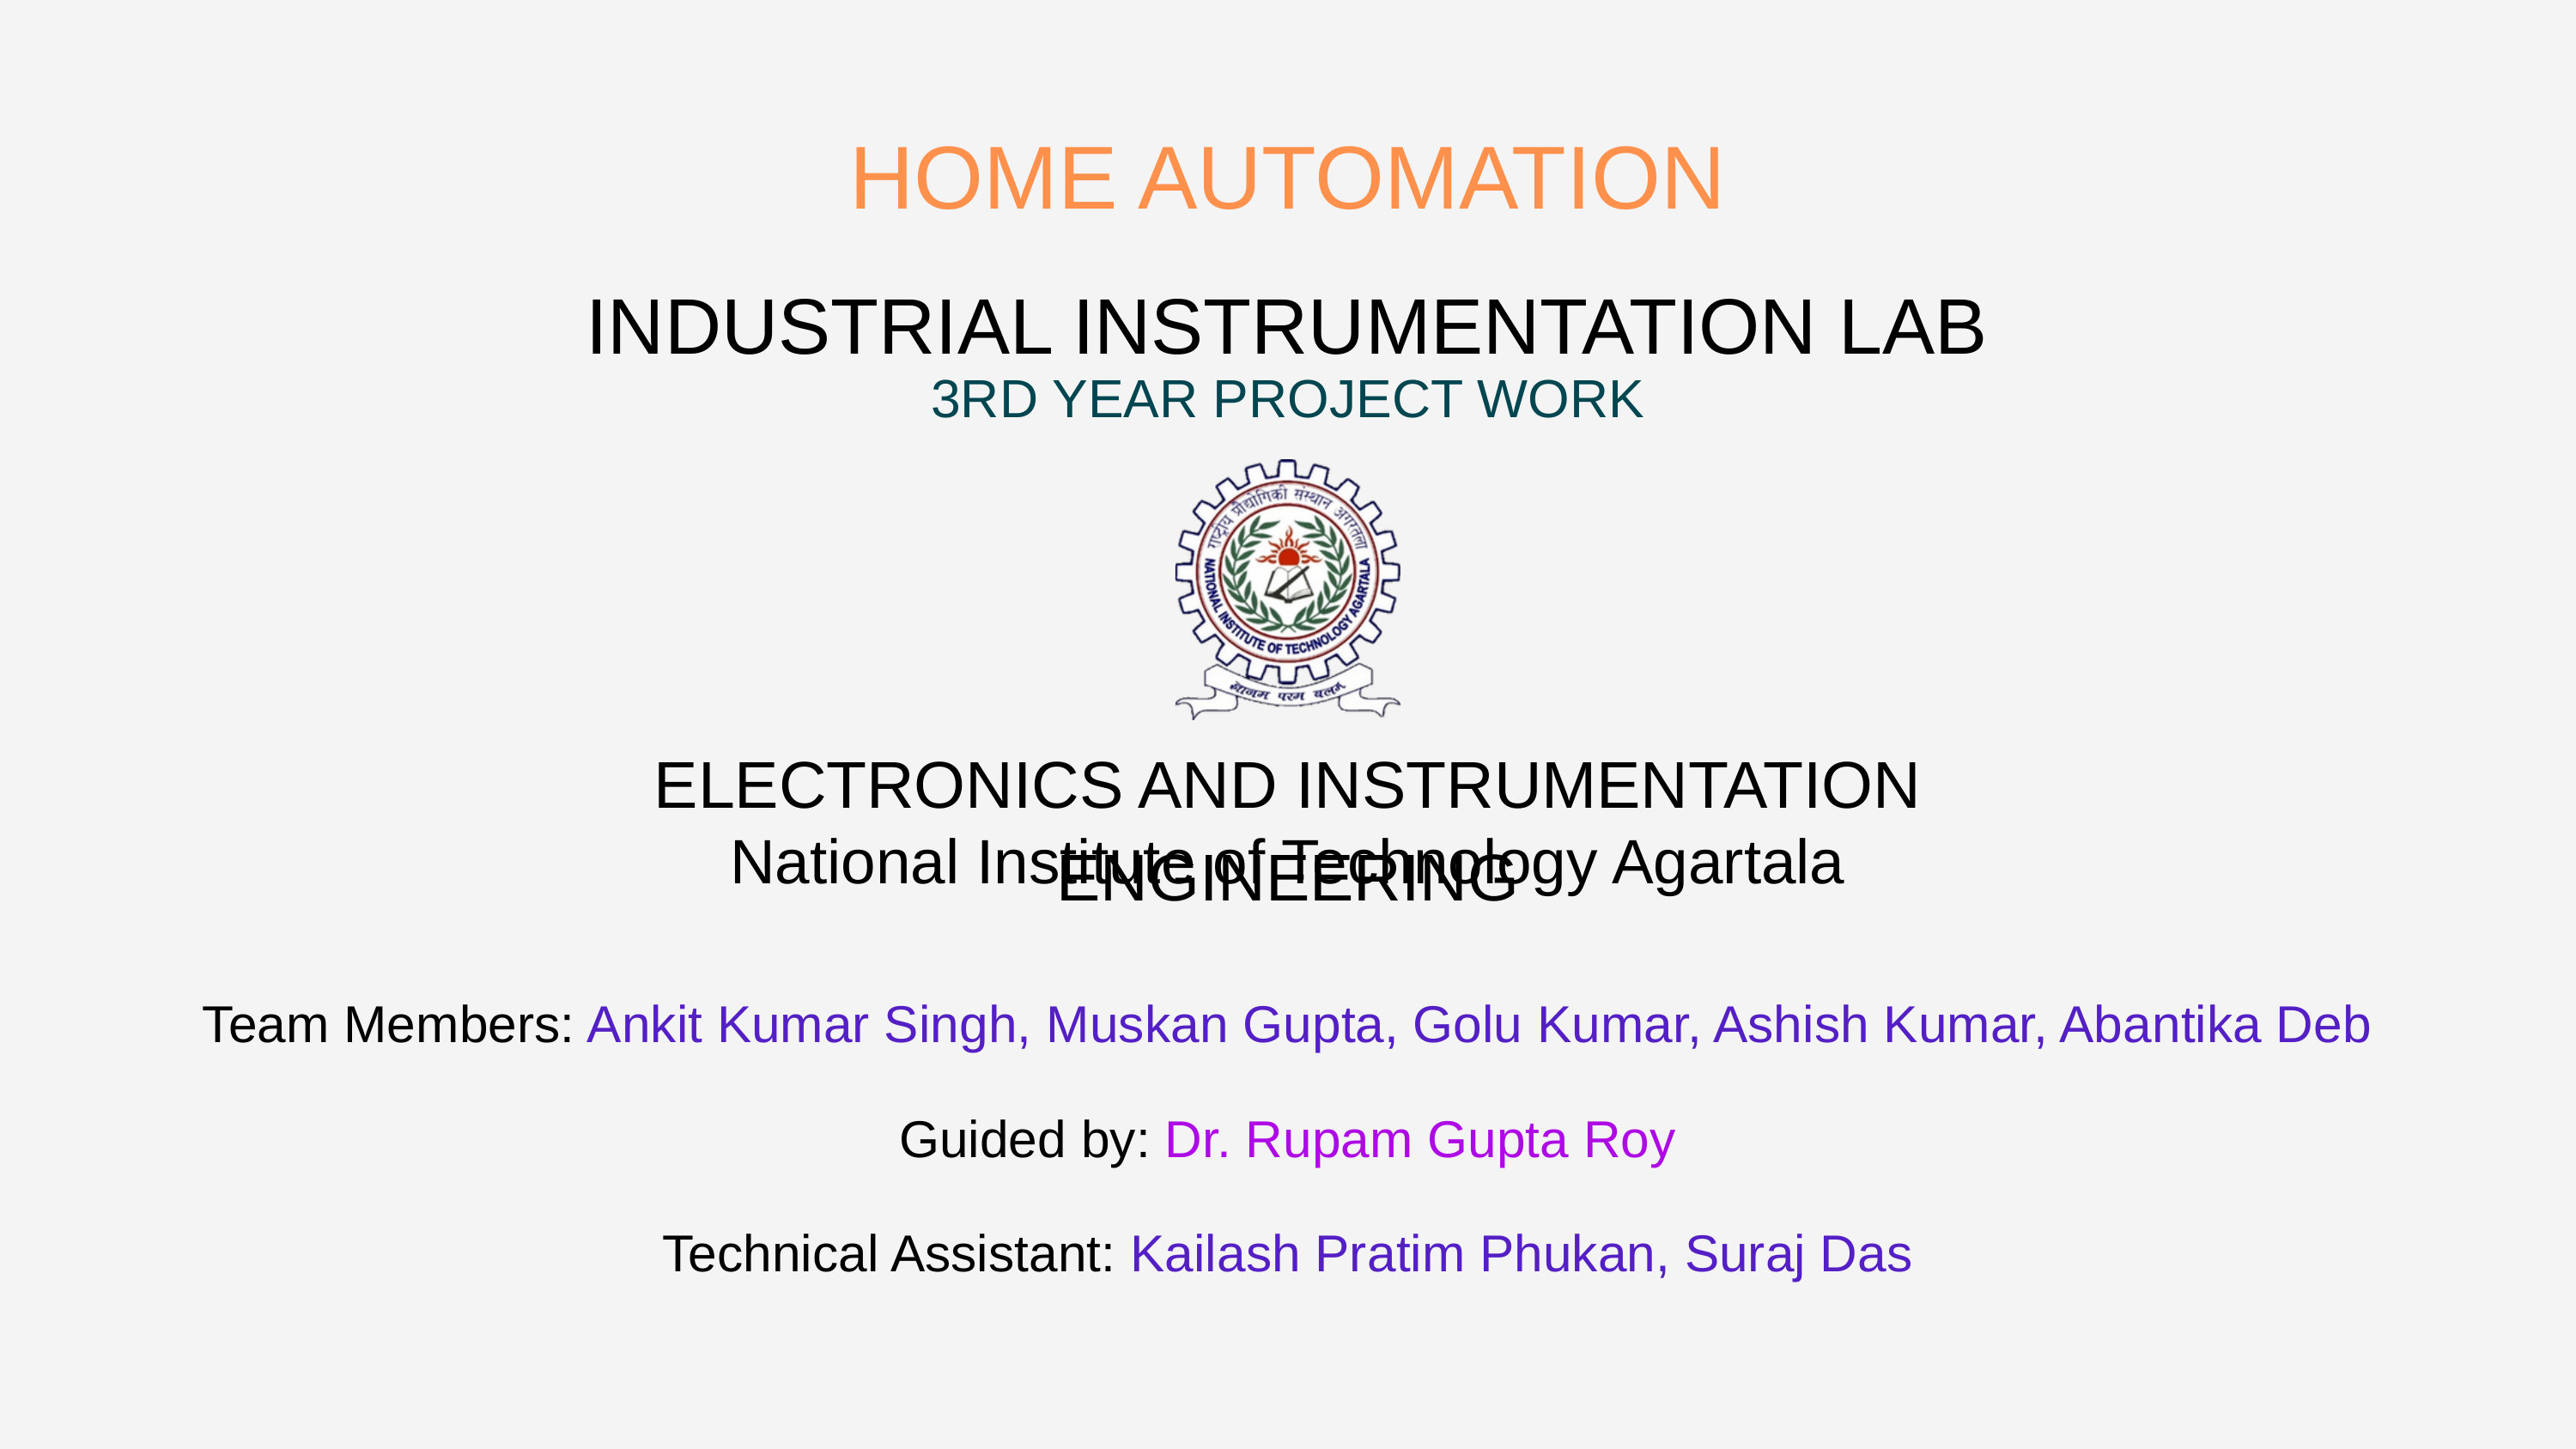

HOME AUTOMATION
INDUSTRIAL INSTRUMENTATION LAB
3RD YEAR PROJECT WORK

ELECTRONICS AND INSTRUMENTATION ENGINEERING
National Institute of Technology Agartala
Team Members: Ankit Kumar Singh, Muskan Gupta, Golu Kumar, Ashish Kumar, Abantika Deb
Guided by: Dr. Rupam Gupta Roy
Technical Assistant: Kailash Pratim Phukan, Suraj Das